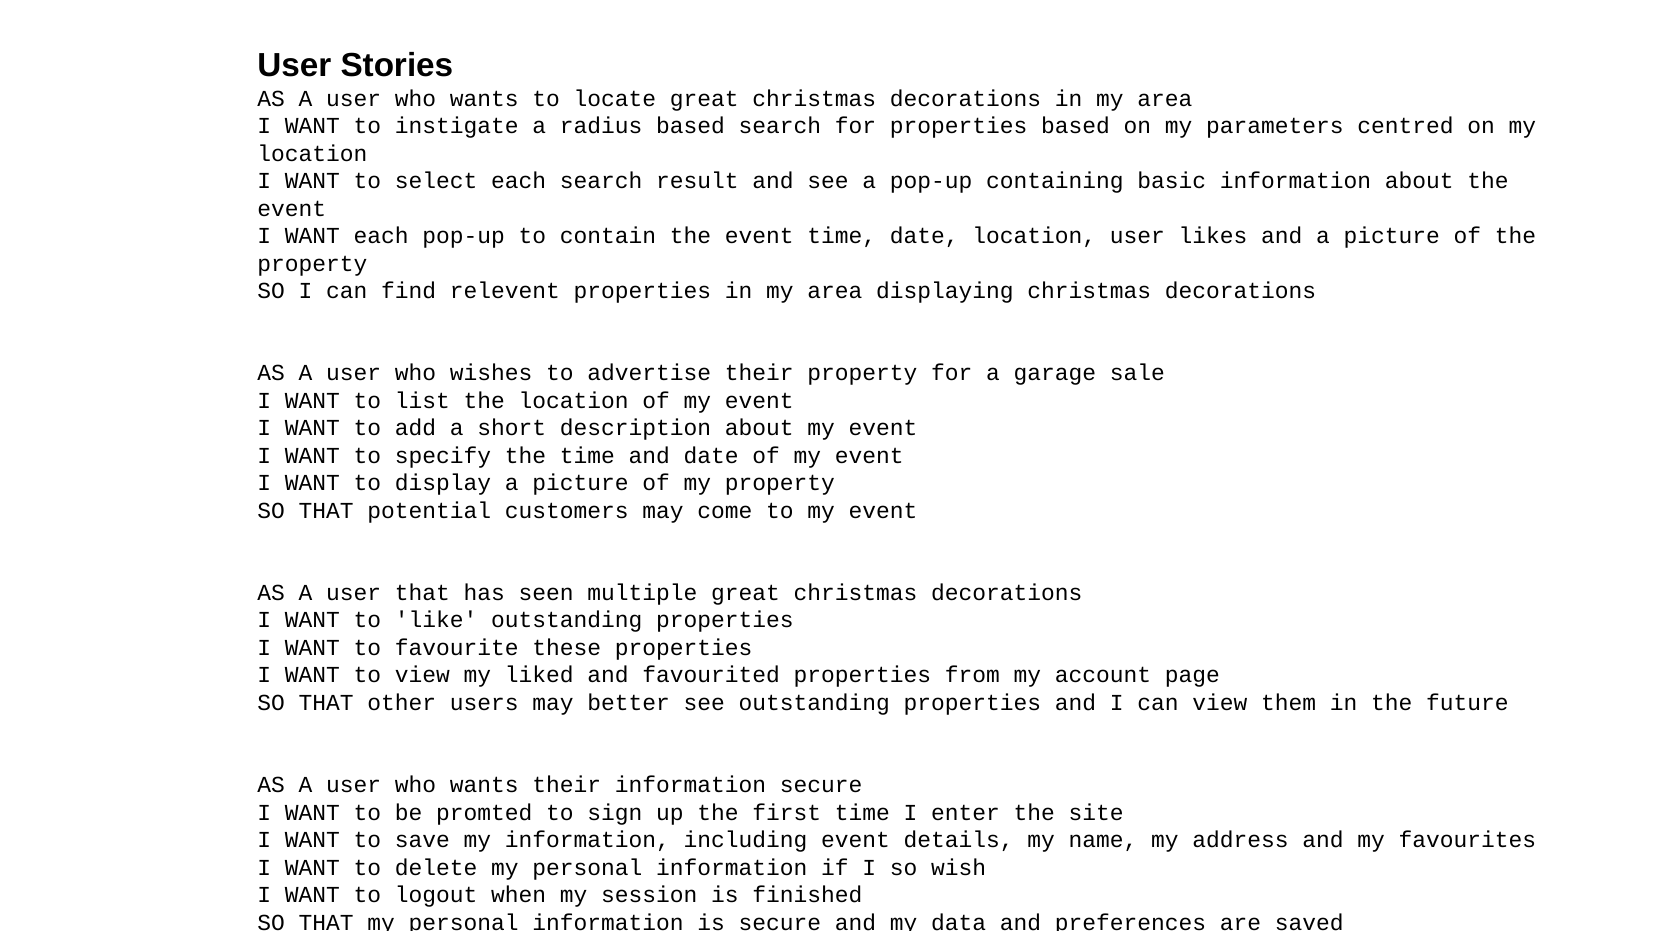

User Stories
AS A user who wants to locate great christmas decorations in my area
I WANT to instigate a radius based search for properties based on my parameters centred on my location
I WANT to select each search result and see a pop-up containing basic information about the event
I WANT each pop-up to contain the event time, date, location, user likes and a picture of the property
SO I can find relevent properties in my area displaying christmas decorations

AS A user who wishes to advertise their property for a garage sale
I WANT to list the location of my event
I WANT to add a short description about my event
I WANT to specify the time and date of my event
I WANT to display a picture of my property
SO THAT potential customers may come to my event

AS A user that has seen multiple great christmas decorations
I WANT to 'like' outstanding properties
I WANT to favourite these properties
I WANT to view my liked and favourited properties from my account page
SO THAT other users may better see outstanding properties and I can view them in the future

AS A user who wants their information secure
I WANT to be promted to sign up the first time I enter the site
I WANT to save my information, including event details, my name, my address and my favourites
I WANT to delete my personal information if I so wish
I WANT to logout when my session is finished
SO THAT my personal information is secure and my data and preferences are saved